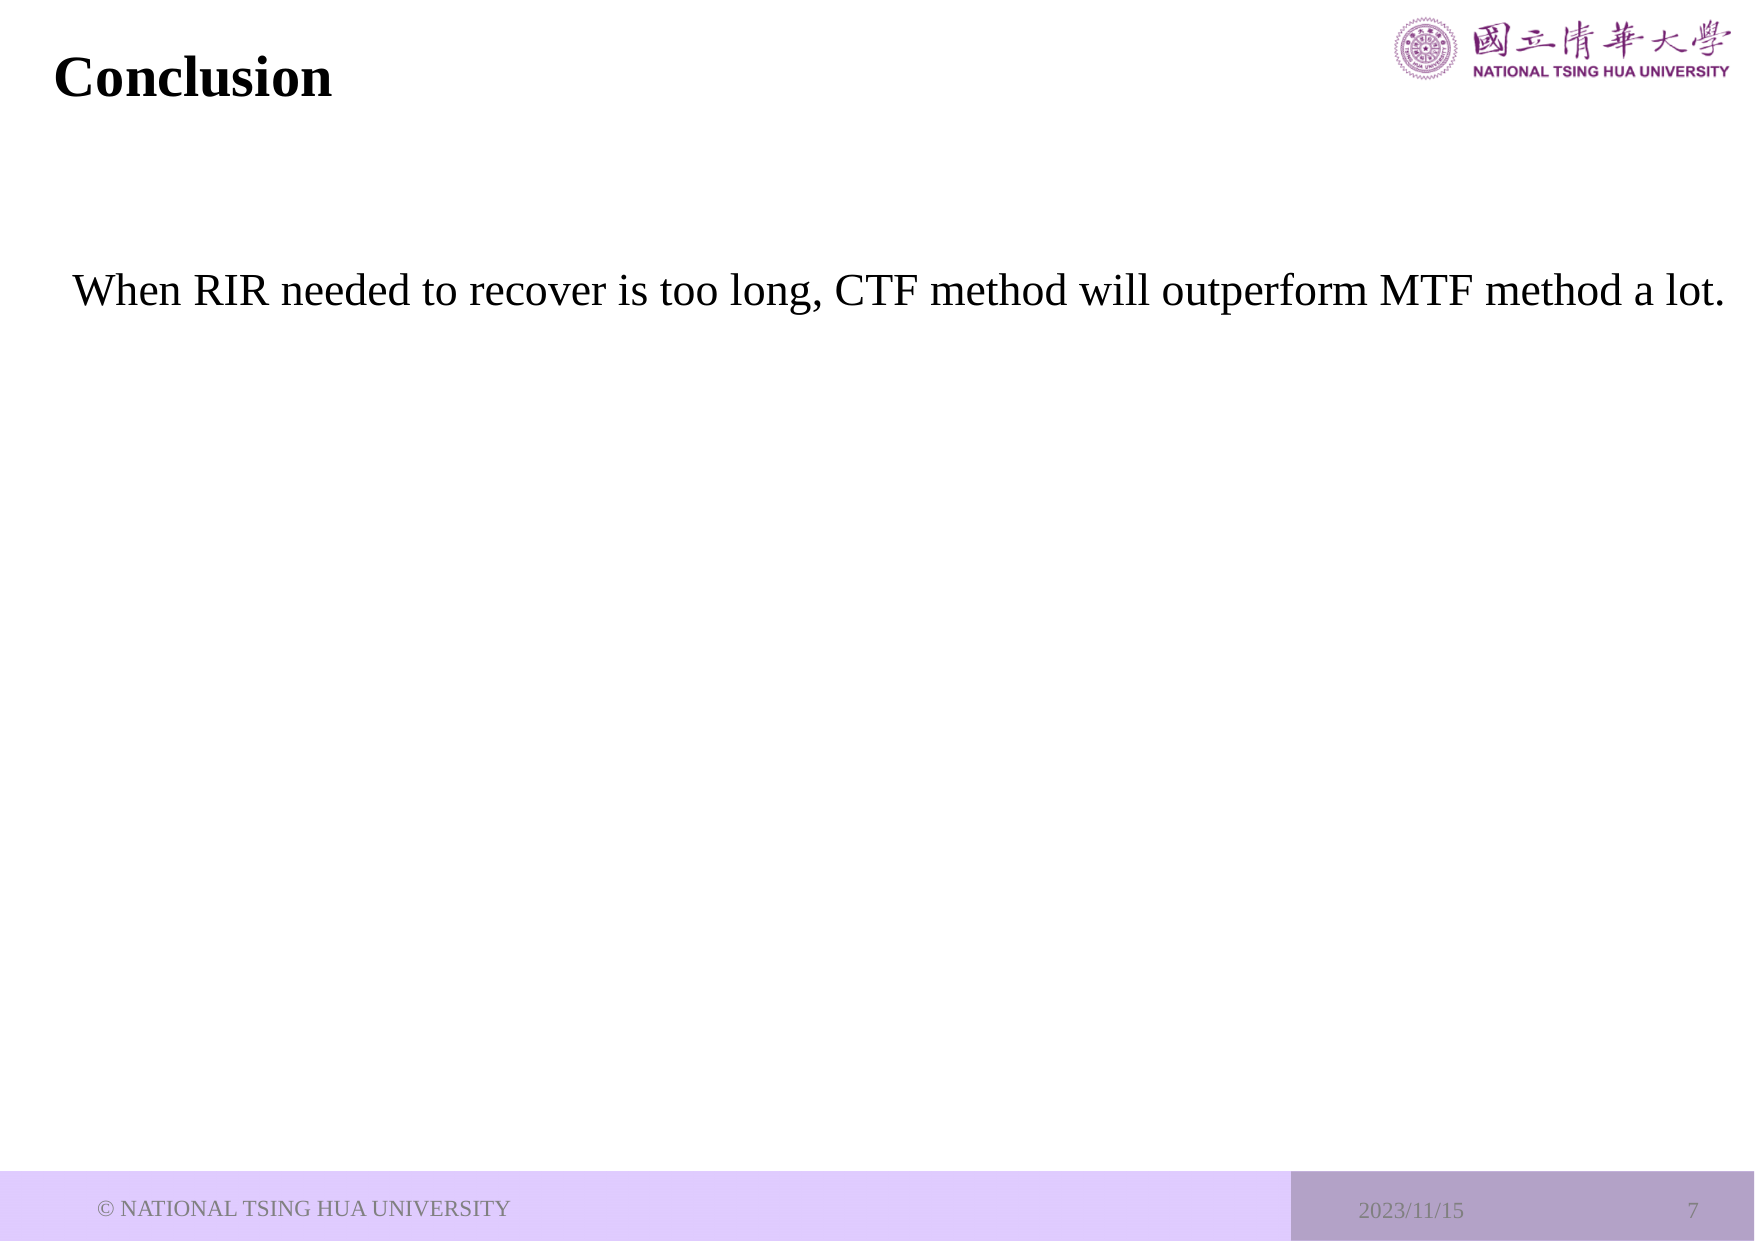

# Conclusion
When RIR needed to recover is too long, CTF method will outperform MTF method a lot.
© NATIONAL TSING HUA UNIVERSITY
2023/11/15
7